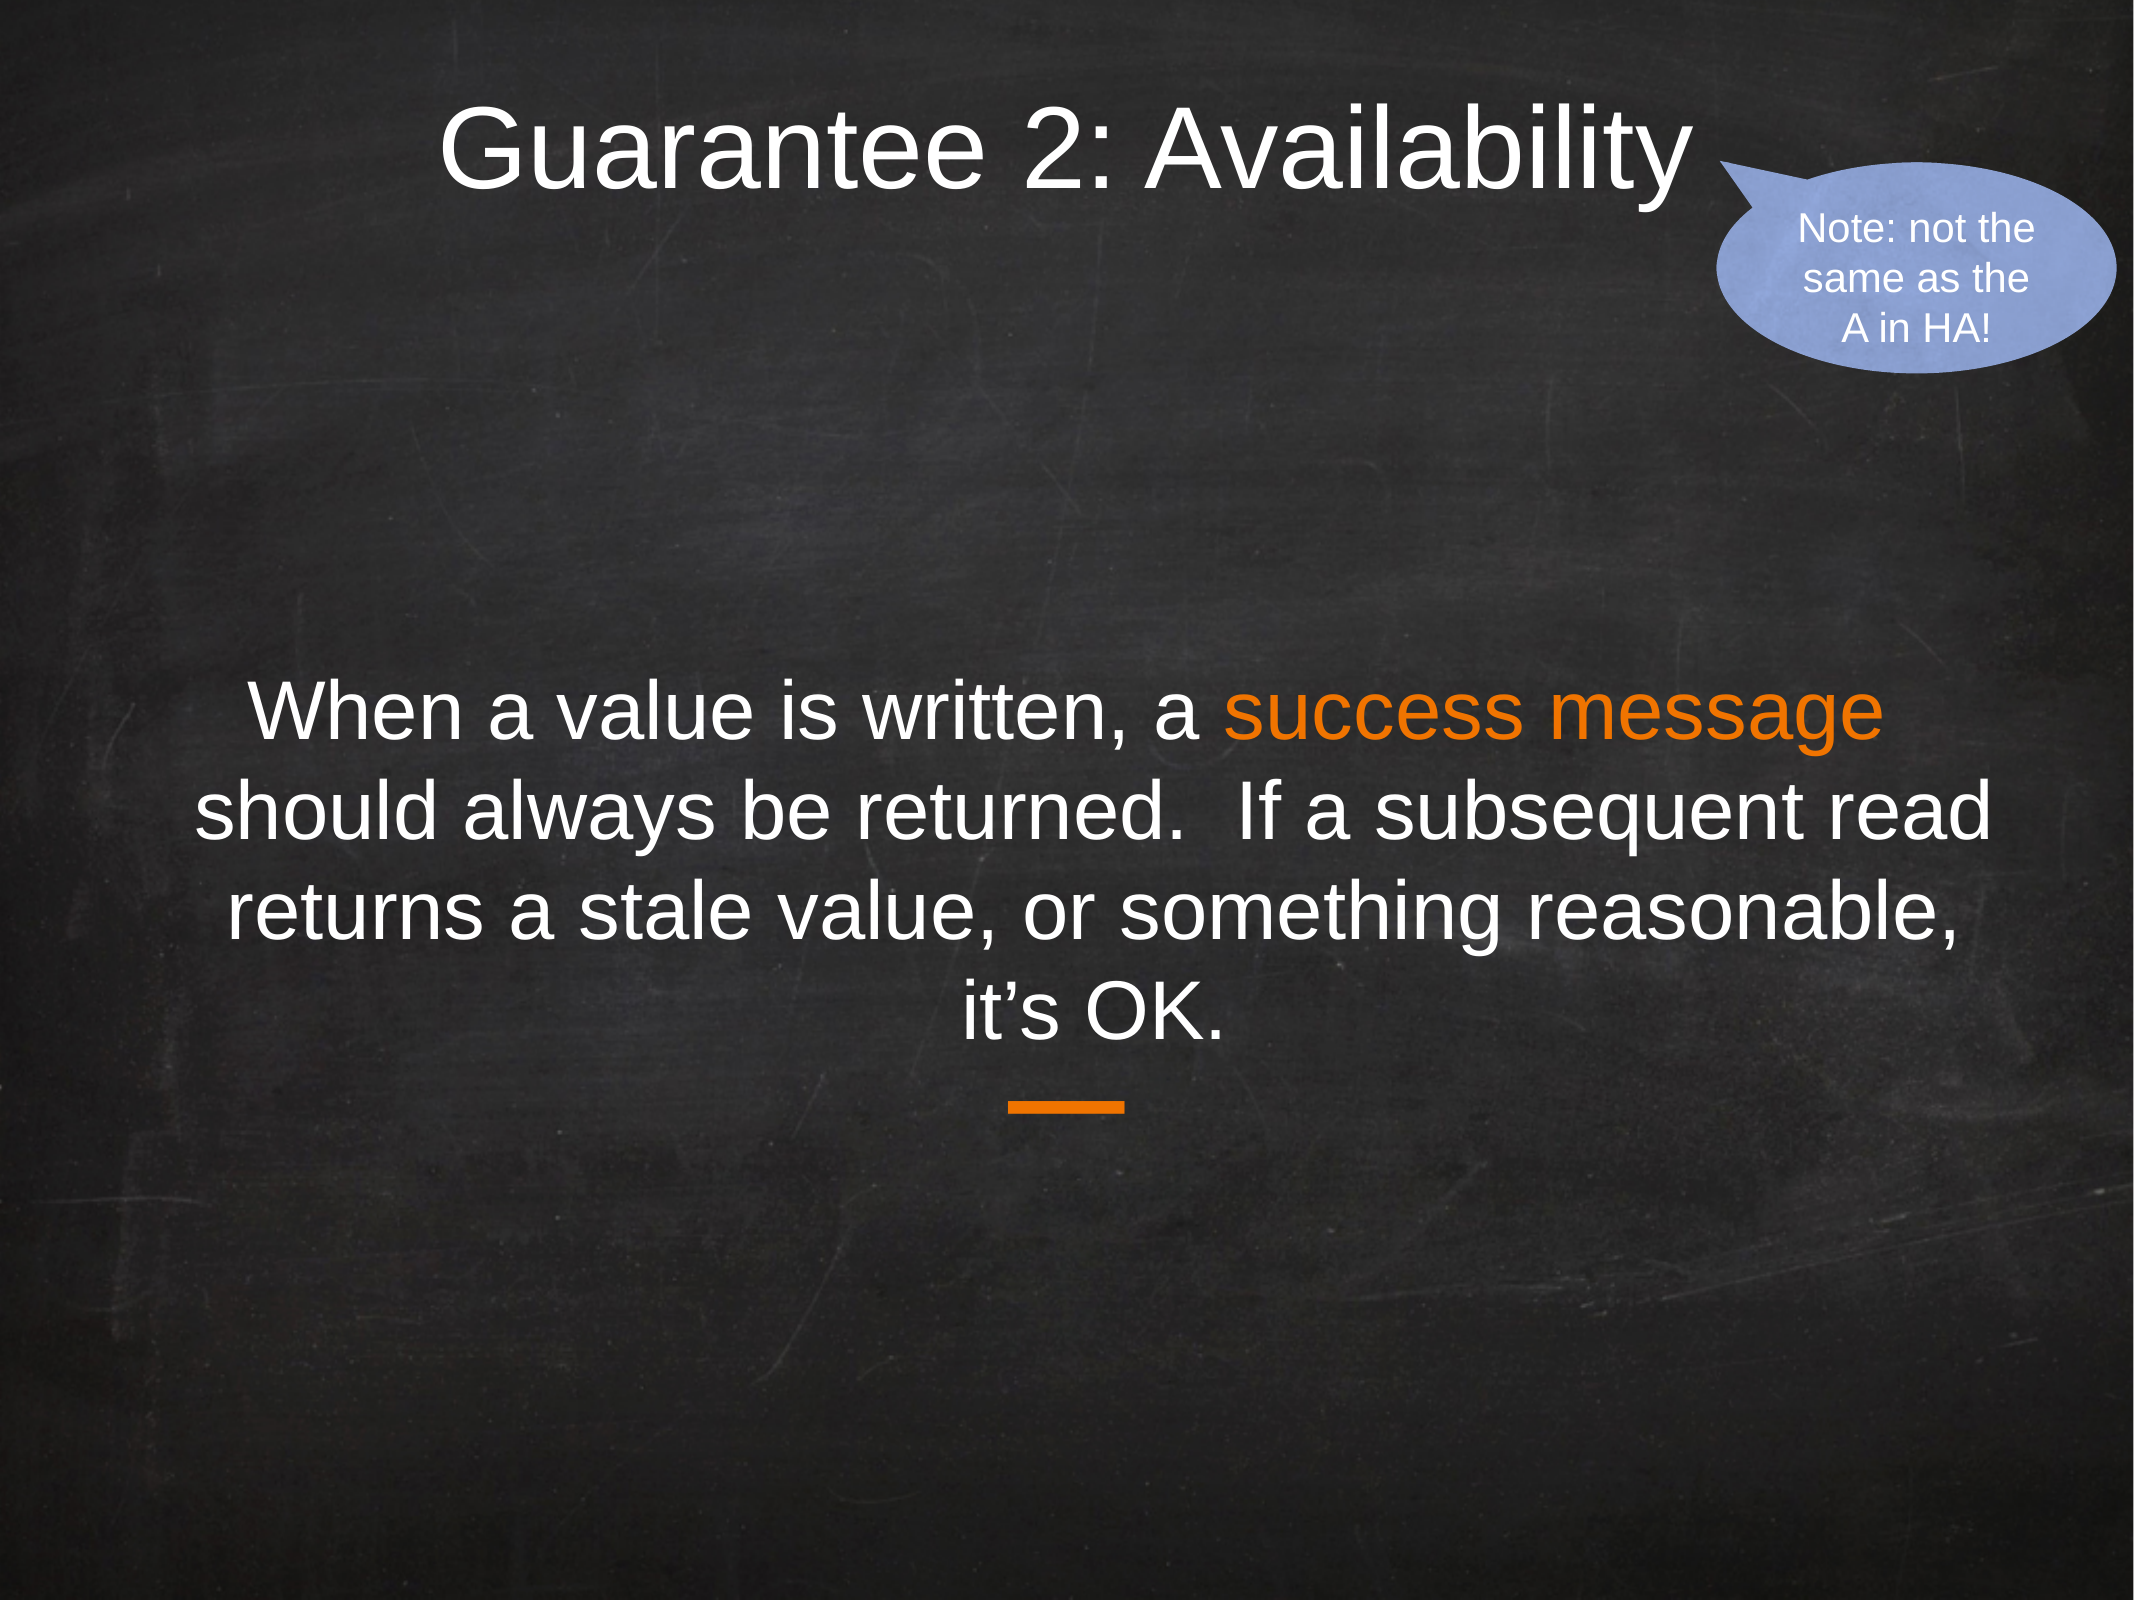

# Guarantee 2: Availability
Note: not the same as the A in HA!
When a value is written, a success message should always be returned.  If a subsequent read returns a stale value, or something reasonable, it’s OK.

_